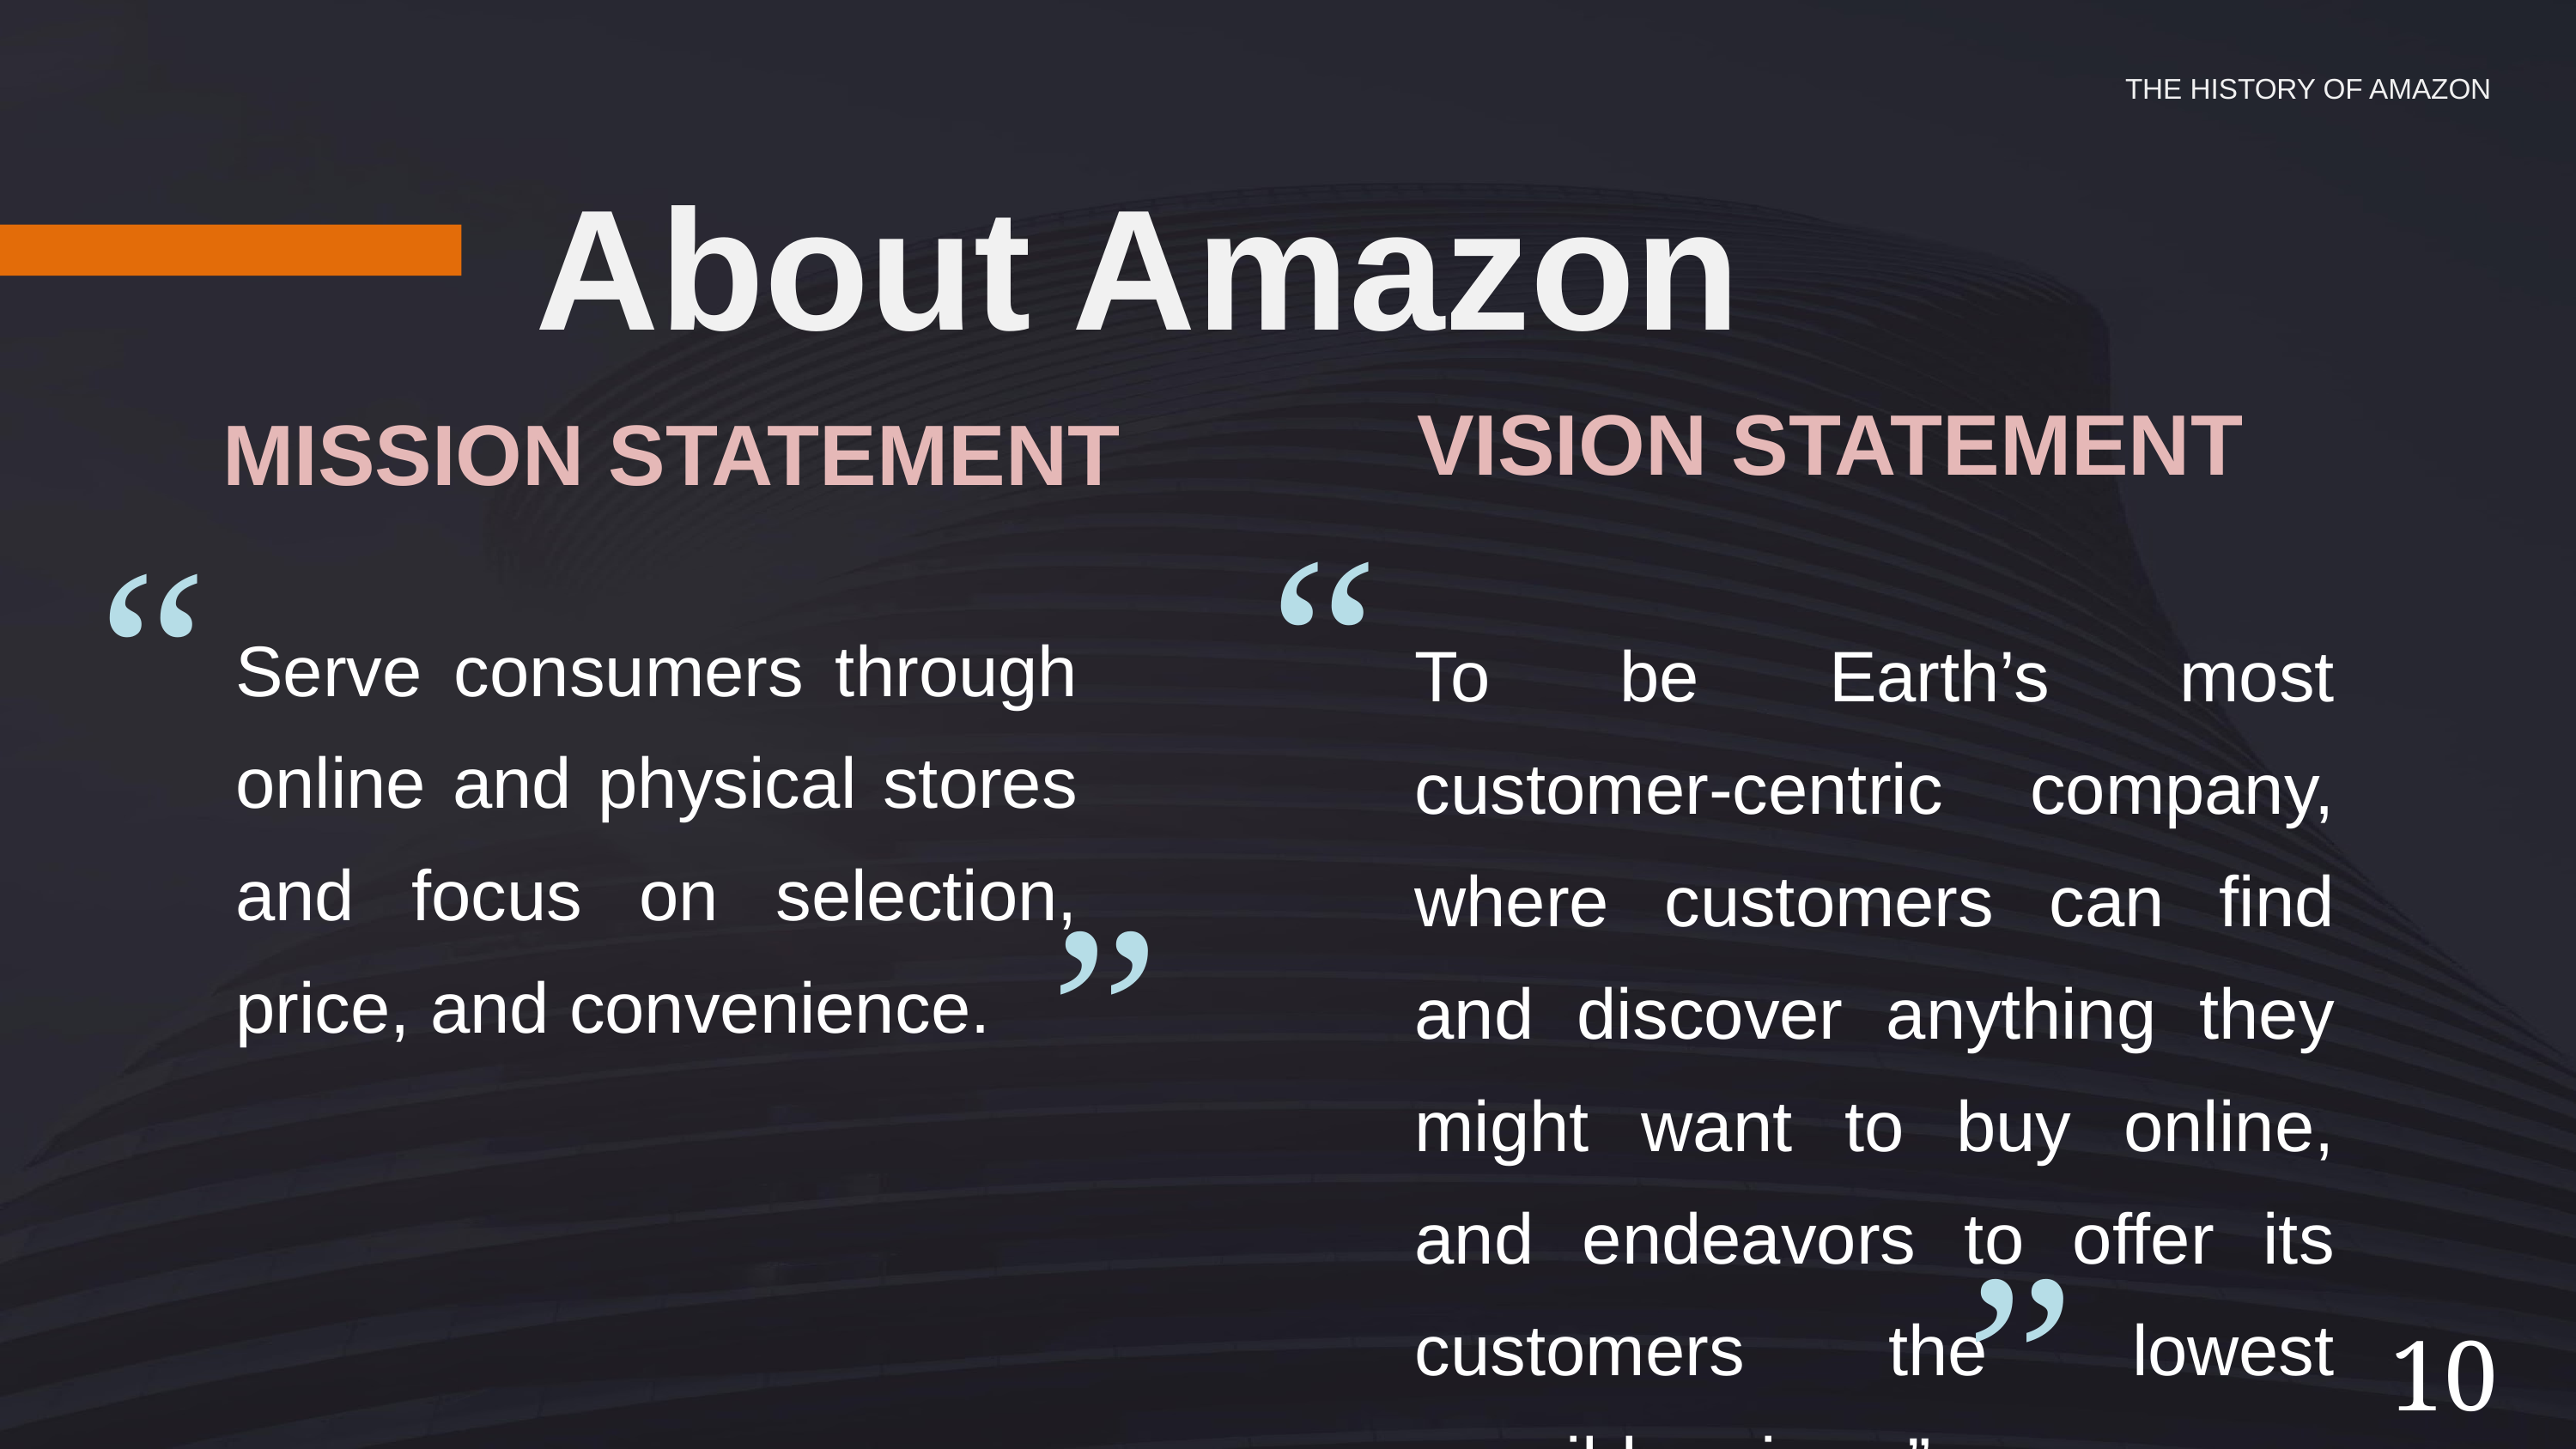

THE HISTORY OF AMAZON
About Amazon

VISION STATEMENT
MISSION STATEMENT
“
“
Serve consumers through online and physical stores and focus on selection, price, and convenience.
To be Earth’s most customer-centric company, where customers can find and discover anything they might want to buy online, and endeavors to offer its customers the lowest possible prices.”
”
”
10